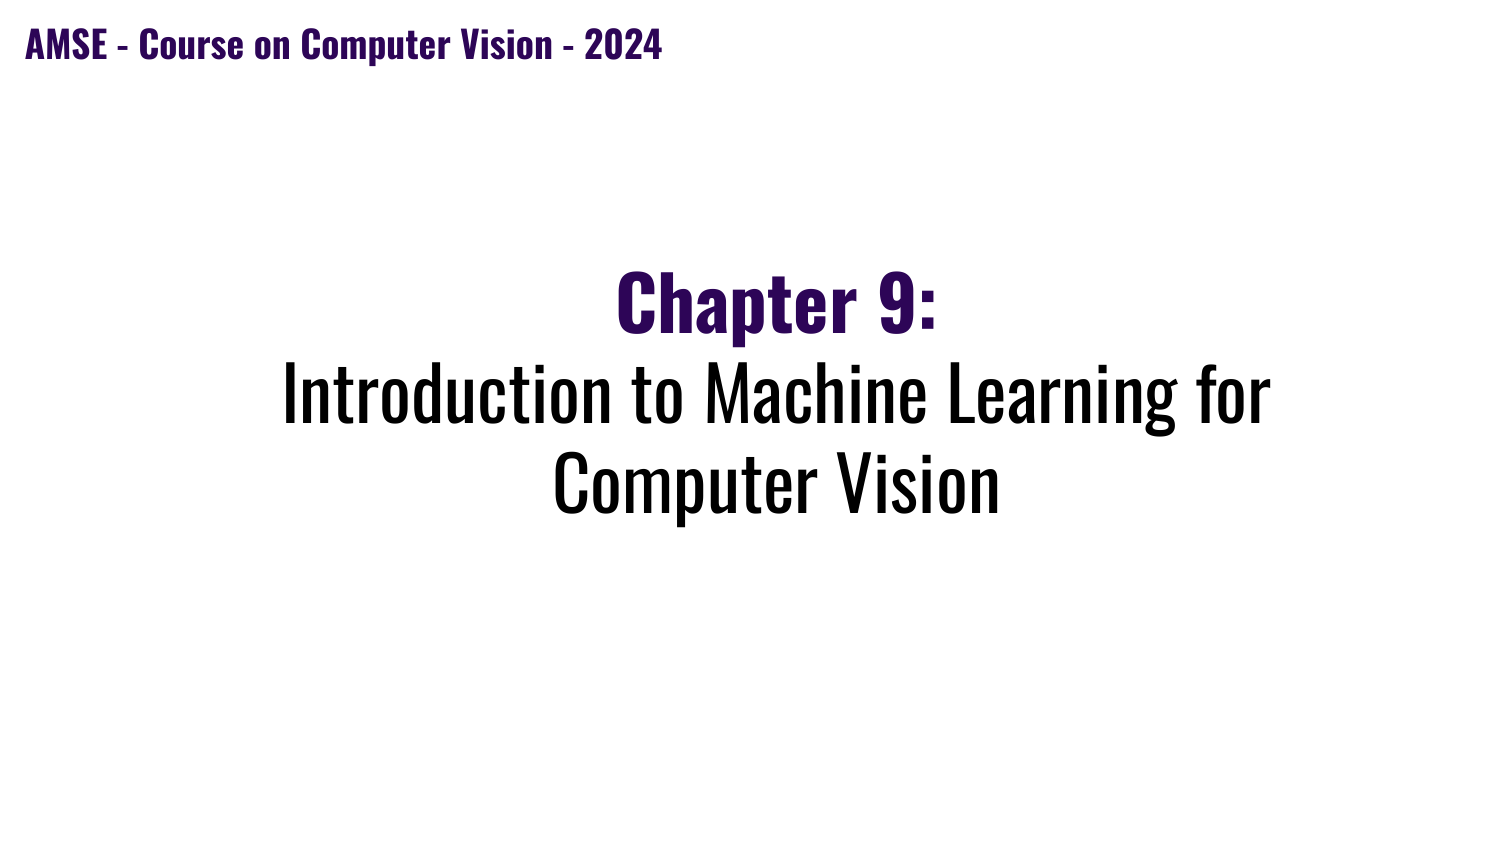

AMSE - Course on Computer Vision - 2024
# Chapter 9: Introduction to Machine Learning for Computer Vision